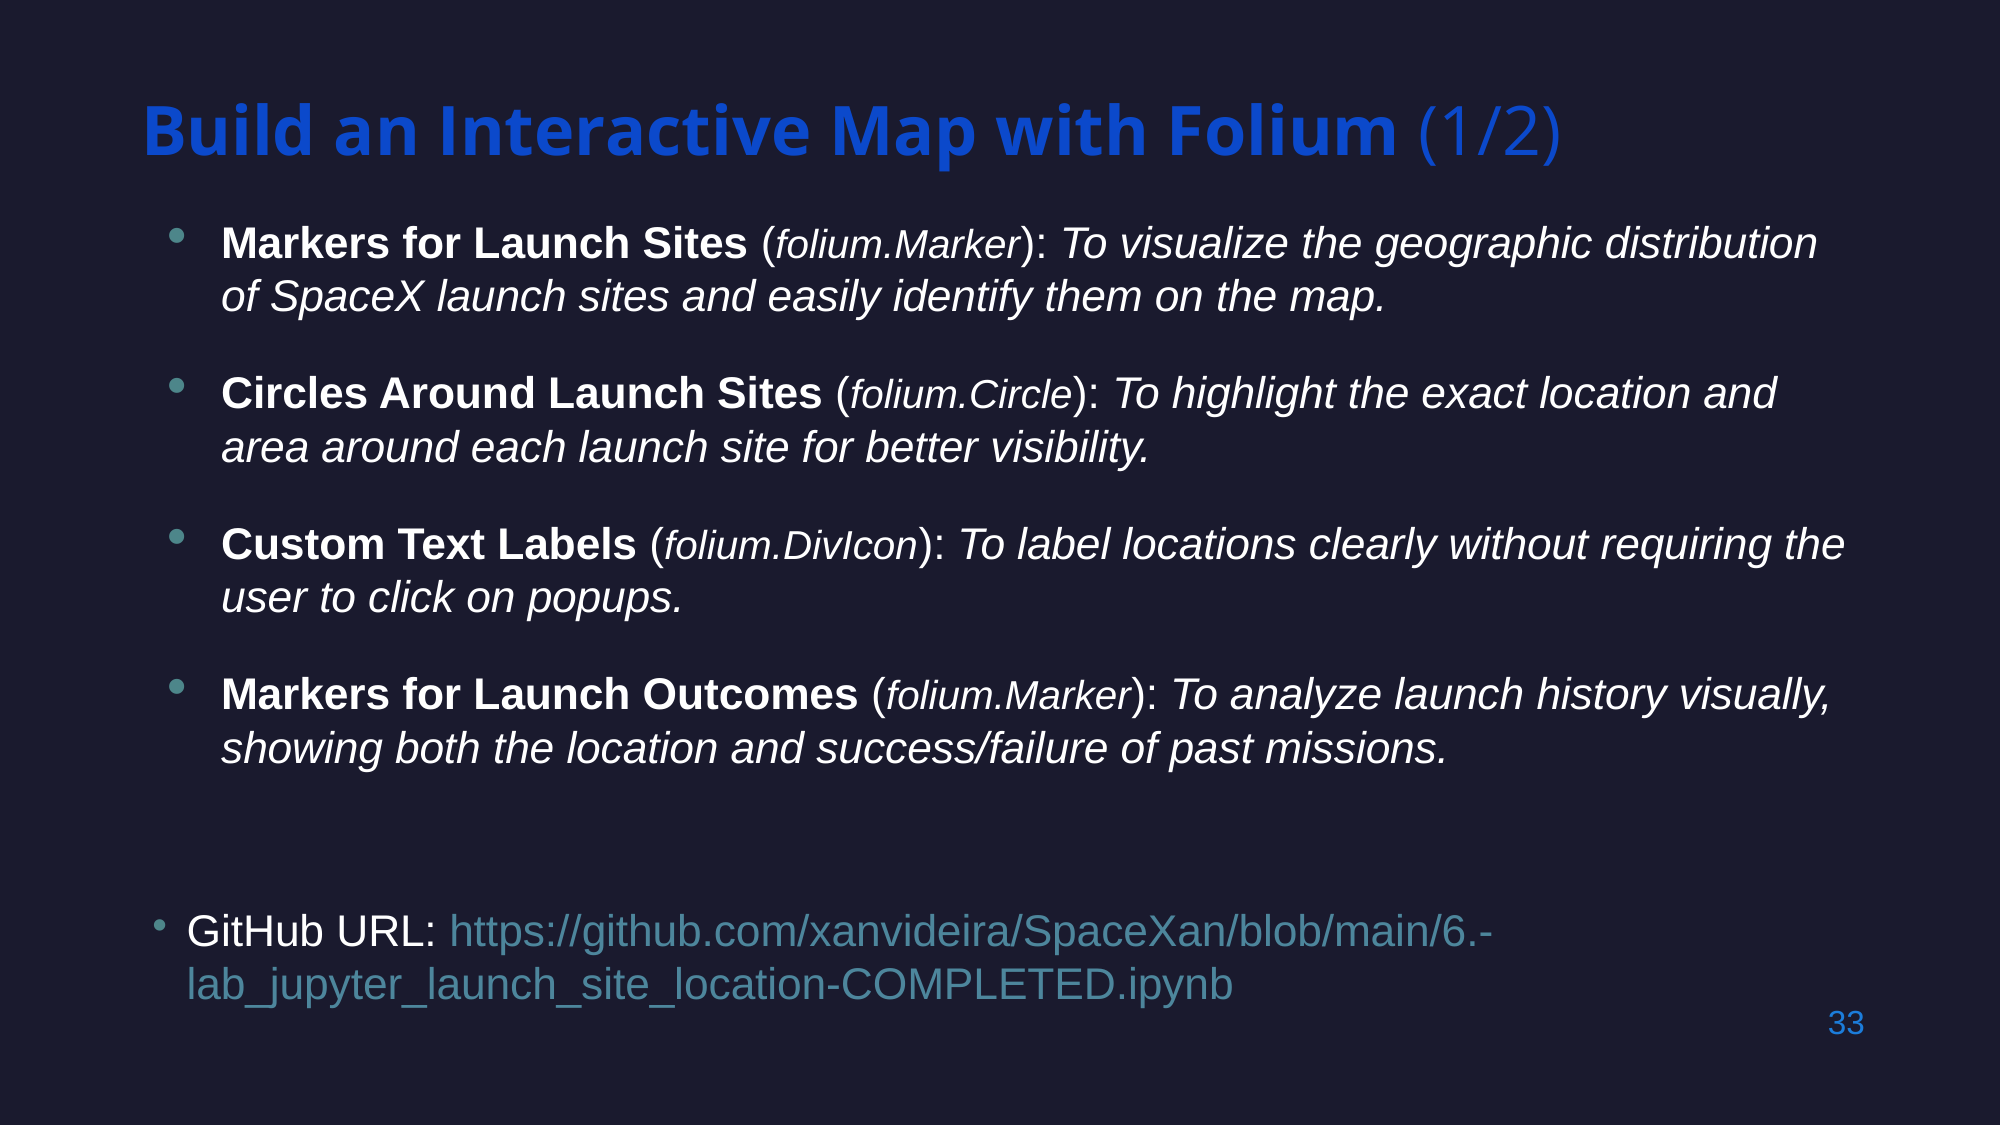

Build an Interactive Map with Folium (1/2)
# Markers for Launch Sites (folium.Marker): To visualize the geographic distribution of SpaceX launch sites and easily identify them on the map.
Circles Around Launch Sites (folium.Circle): To highlight the exact location and area around each launch site for better visibility.
Custom Text Labels (folium.DivIcon): To label locations clearly without requiring the user to click on popups.
Markers for Launch Outcomes (folium.Marker): To analyze launch history visually, showing both the location and success/failure of past missions.

GitHub URL: https://github.com/xanvideira/SpaceXan/blob/main/6.- lab_jupyter_launch_site_location-COMPLETED.ipynb
33